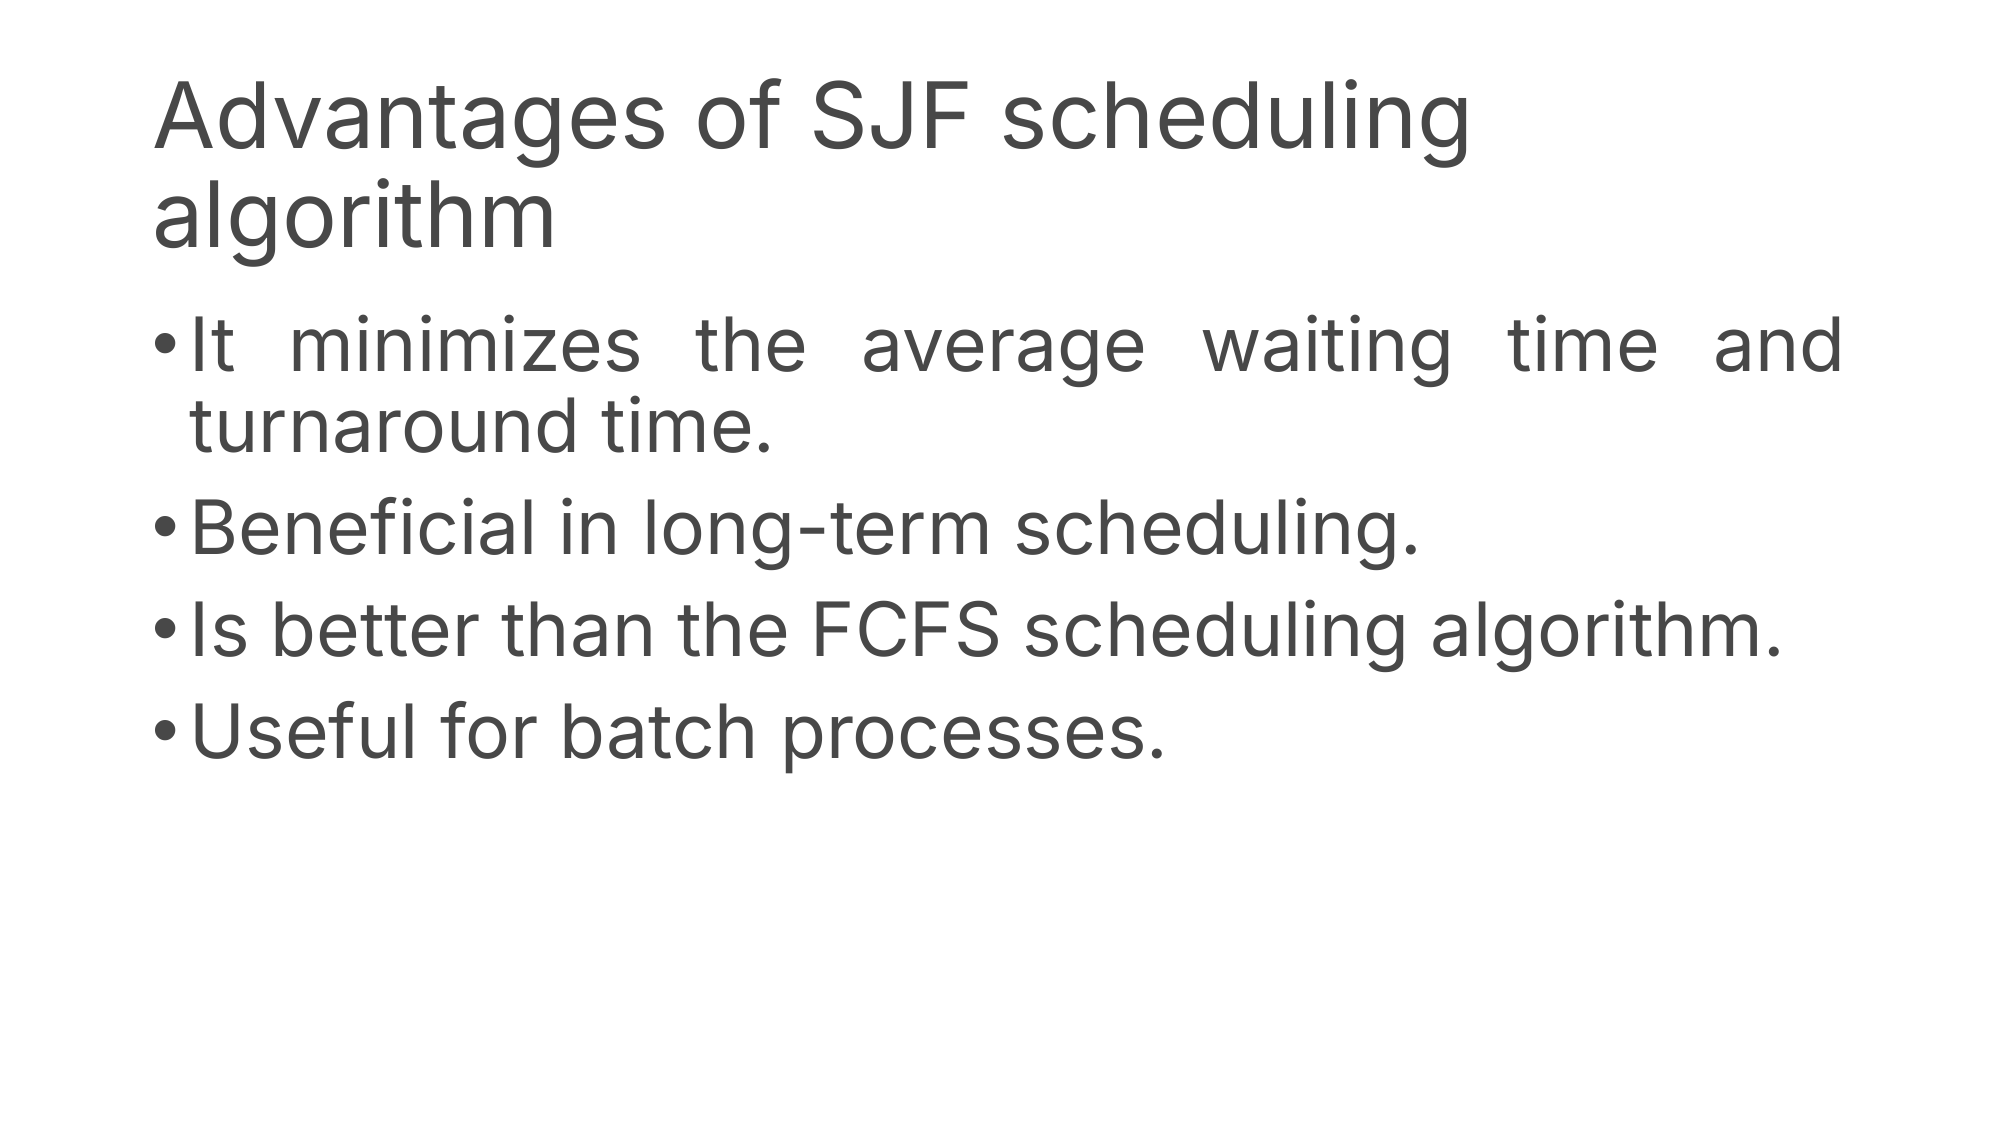

# Advantages of SJF scheduling algorithm
It minimizes the average waiting time and turnaround time.
Beneficial in long-term scheduling.
Is better than the FCFS scheduling algorithm.
Useful for batch processes.